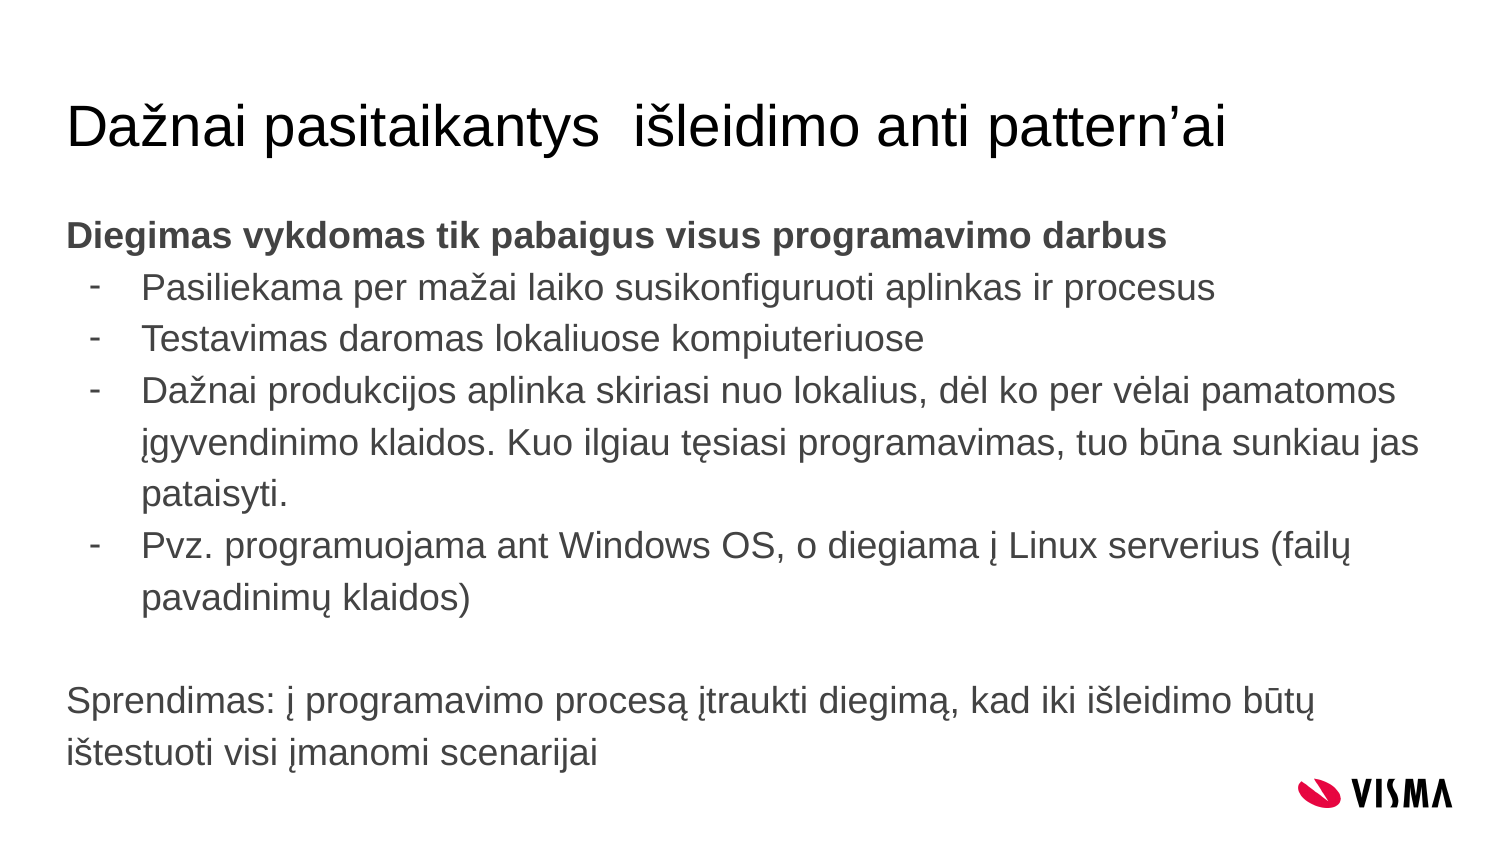

# Dažnai pasitaikantys  išleidimo anti pattern’ai

Diegimas vykdomas tik pabaigus visus programavimo darbus
Pasiliekama per mažai laiko susikonfiguruoti aplinkas ir procesus
Testavimas daromas lokaliuose kompiuteriuose
Dažnai produkcijos aplinka skiriasi nuo lokalius, dėl ko per vėlai pamatomos įgyvendinimo klaidos. Kuo ilgiau tęsiasi programavimas, tuo būna sunkiau jas pataisyti.
Pvz. programuojama ant Windows OS, o diegiama į Linux serverius (failų pavadinimų klaidos)

Sprendimas: į programavimo procesą įtraukti diegimą, kad iki išleidimo būtų ištestuoti visi įmanomi scenarijai